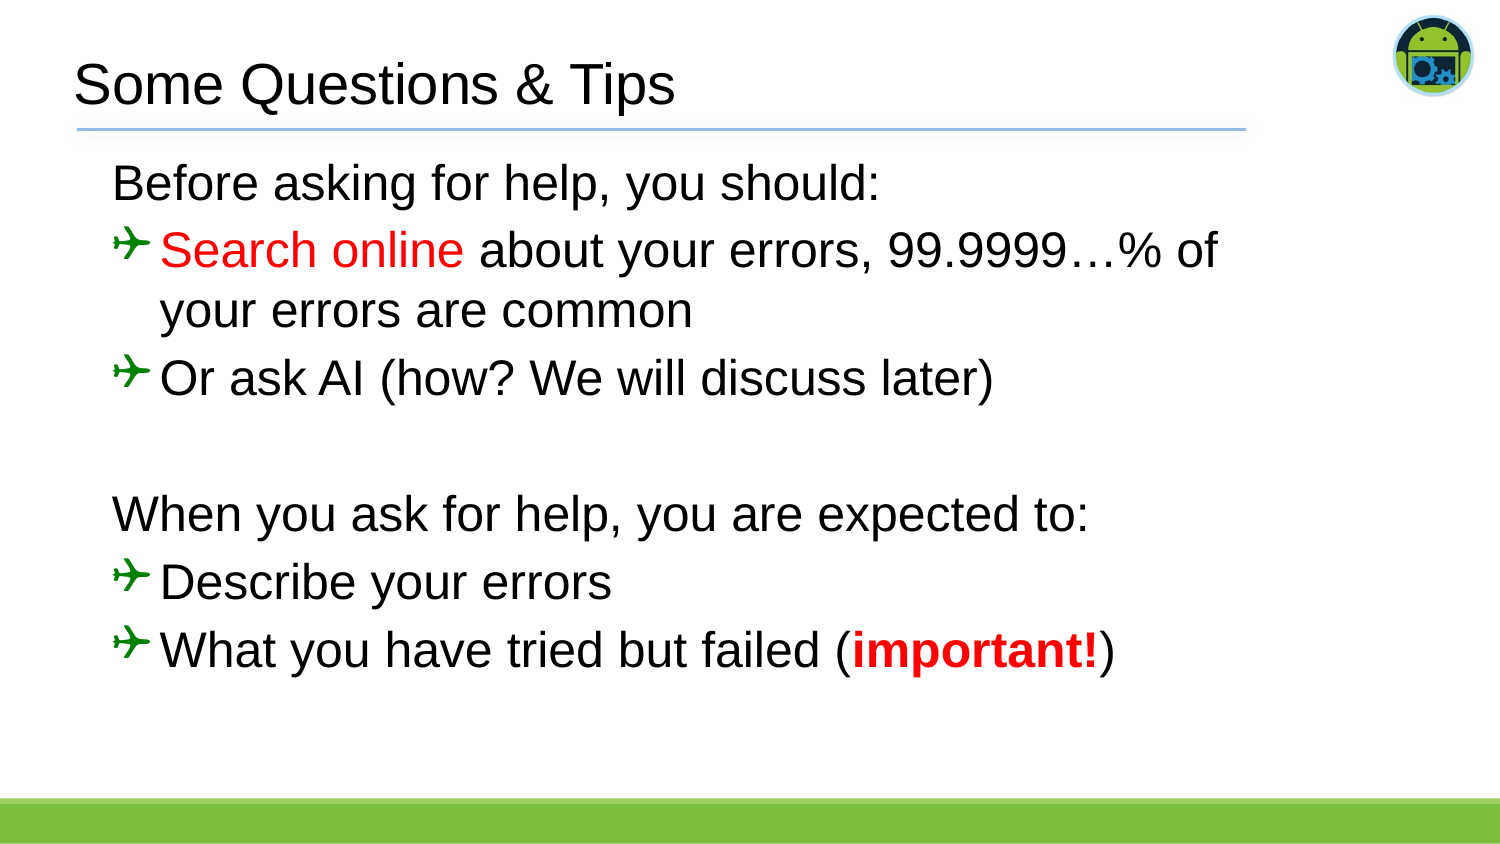

# Some Questions & Tips
Before asking for help, you should:
Search online about your errors, 99.9999…% of your errors are common
Or ask AI (how? We will discuss later)

When you ask for help, you are expected to:
Describe your errors
What you have tried but failed (important!)